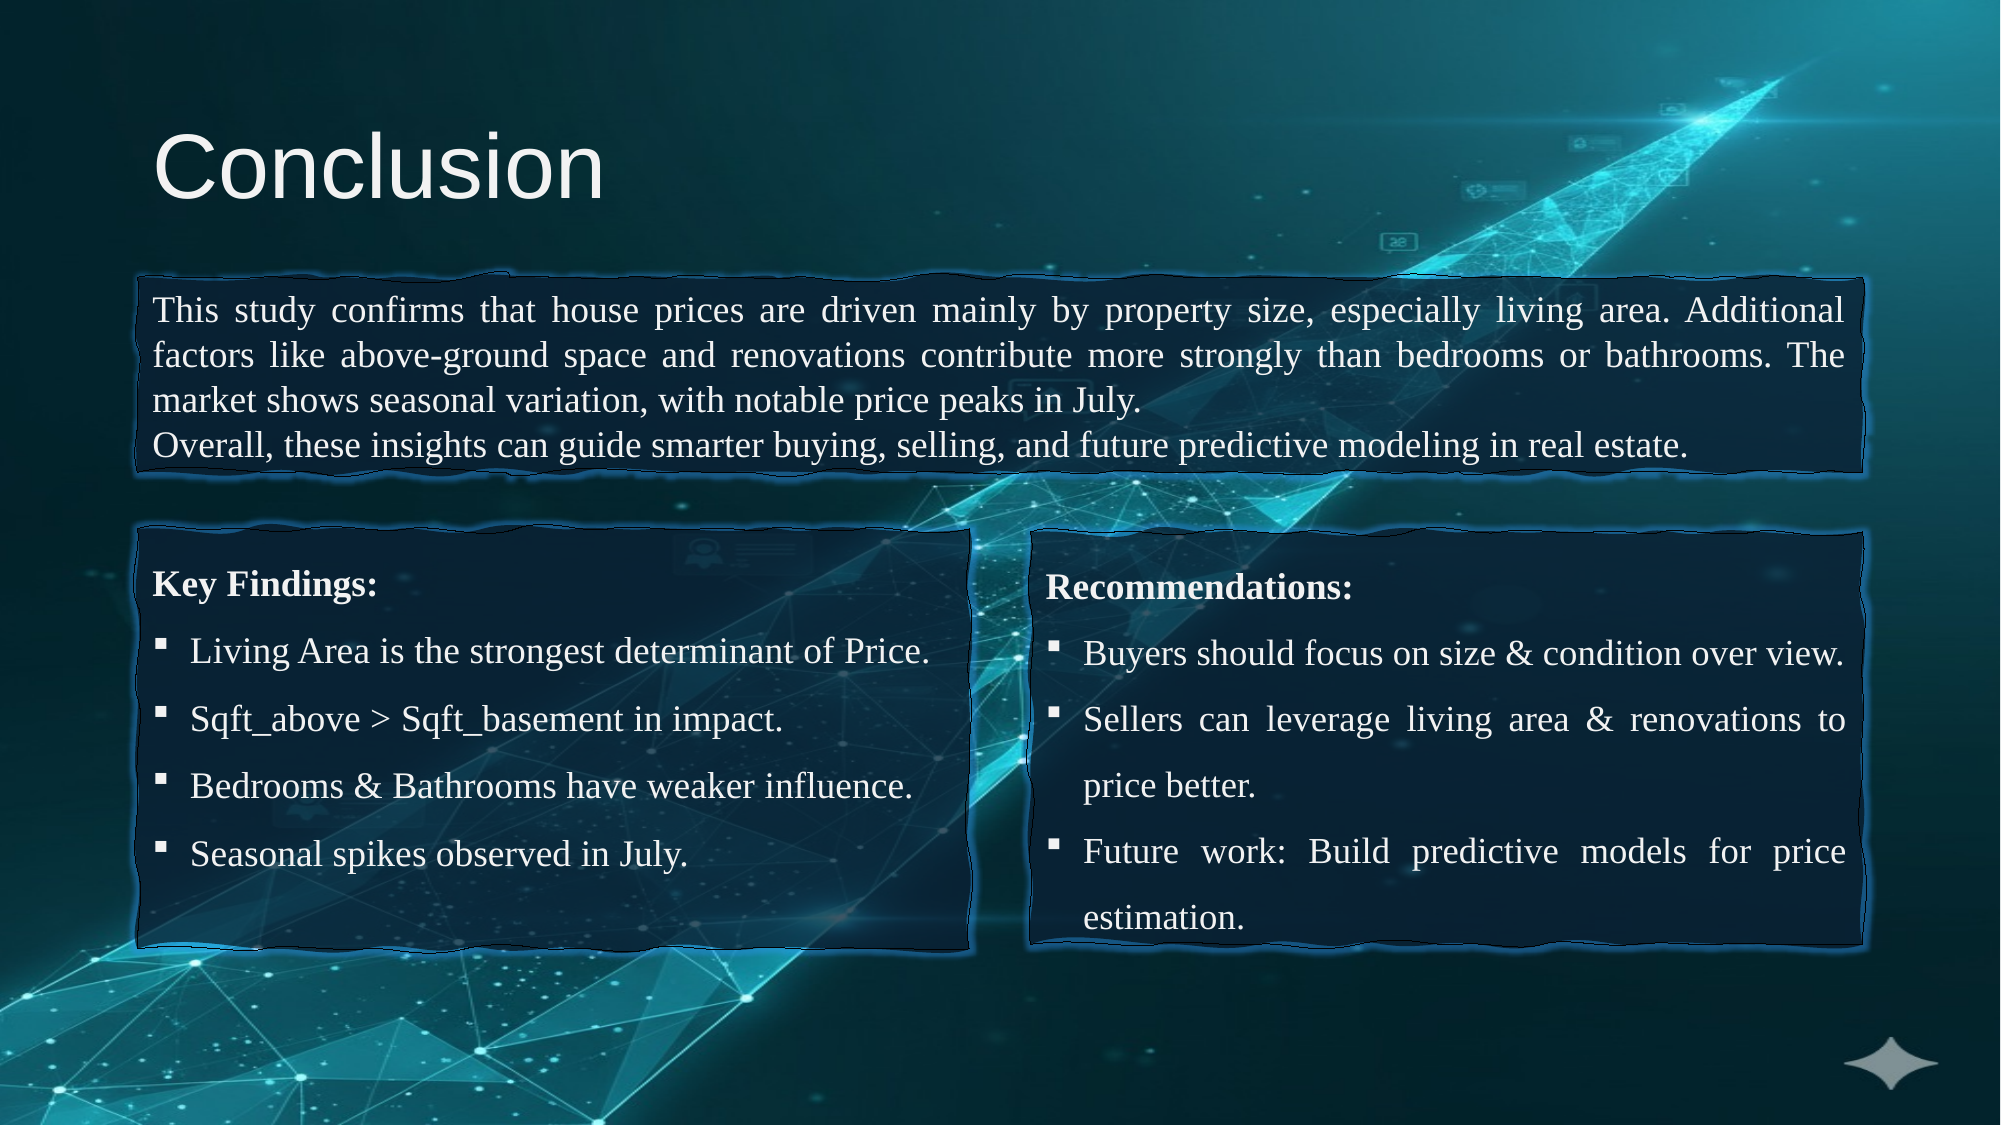

# Conclusion
This study confirms that house prices are driven mainly by property size, especially living area. Additional factors like above-ground space and renovations contribute more strongly than bedrooms or bathrooms. The market shows seasonal variation, with notable price peaks in July.
Overall, these insights can guide smarter buying, selling, and future predictive modeling in real estate.
Key Findings:
Living Area is the strongest determinant of Price.
Sqft_above > Sqft_basement in impact.
Bedrooms & Bathrooms have weaker influence.
Seasonal spikes observed in July.

Recommendations:
Buyers should focus on size & condition over view.
Sellers can leverage living area & renovations to price better.
Future work: Build predictive models for price estimation.